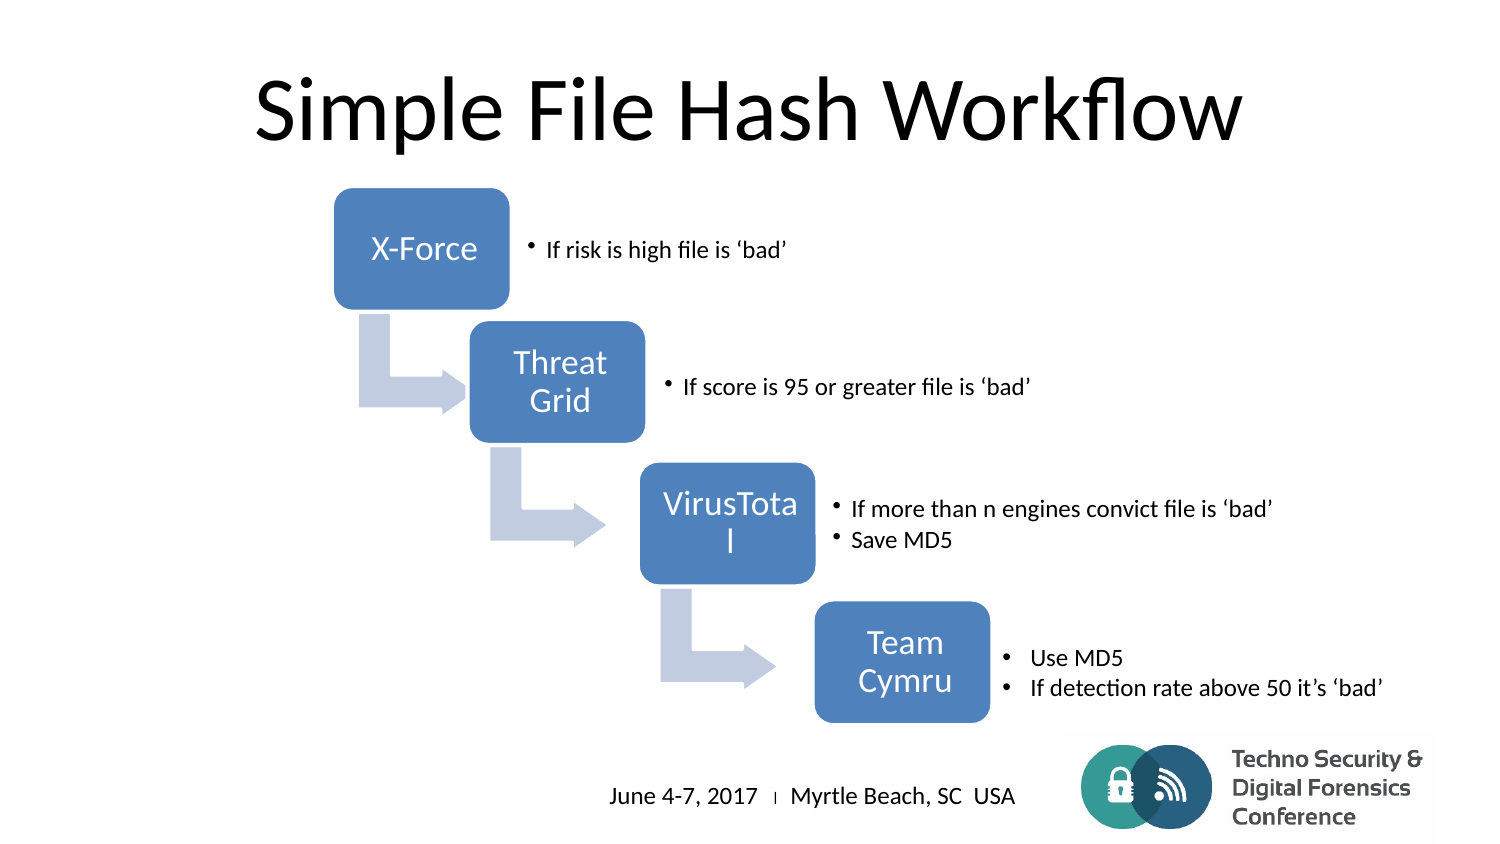

# Simple File Hash Workflow
X-Force
If risk is high file is ‘bad’
Threat Grid
If score is 95 or greater file is ‘bad’
VirusTotal
If more than n engines convict file is ‘bad’
Save MD5
Team Cymru
Use MD5
If detection rate above 50 it’s ‘bad’